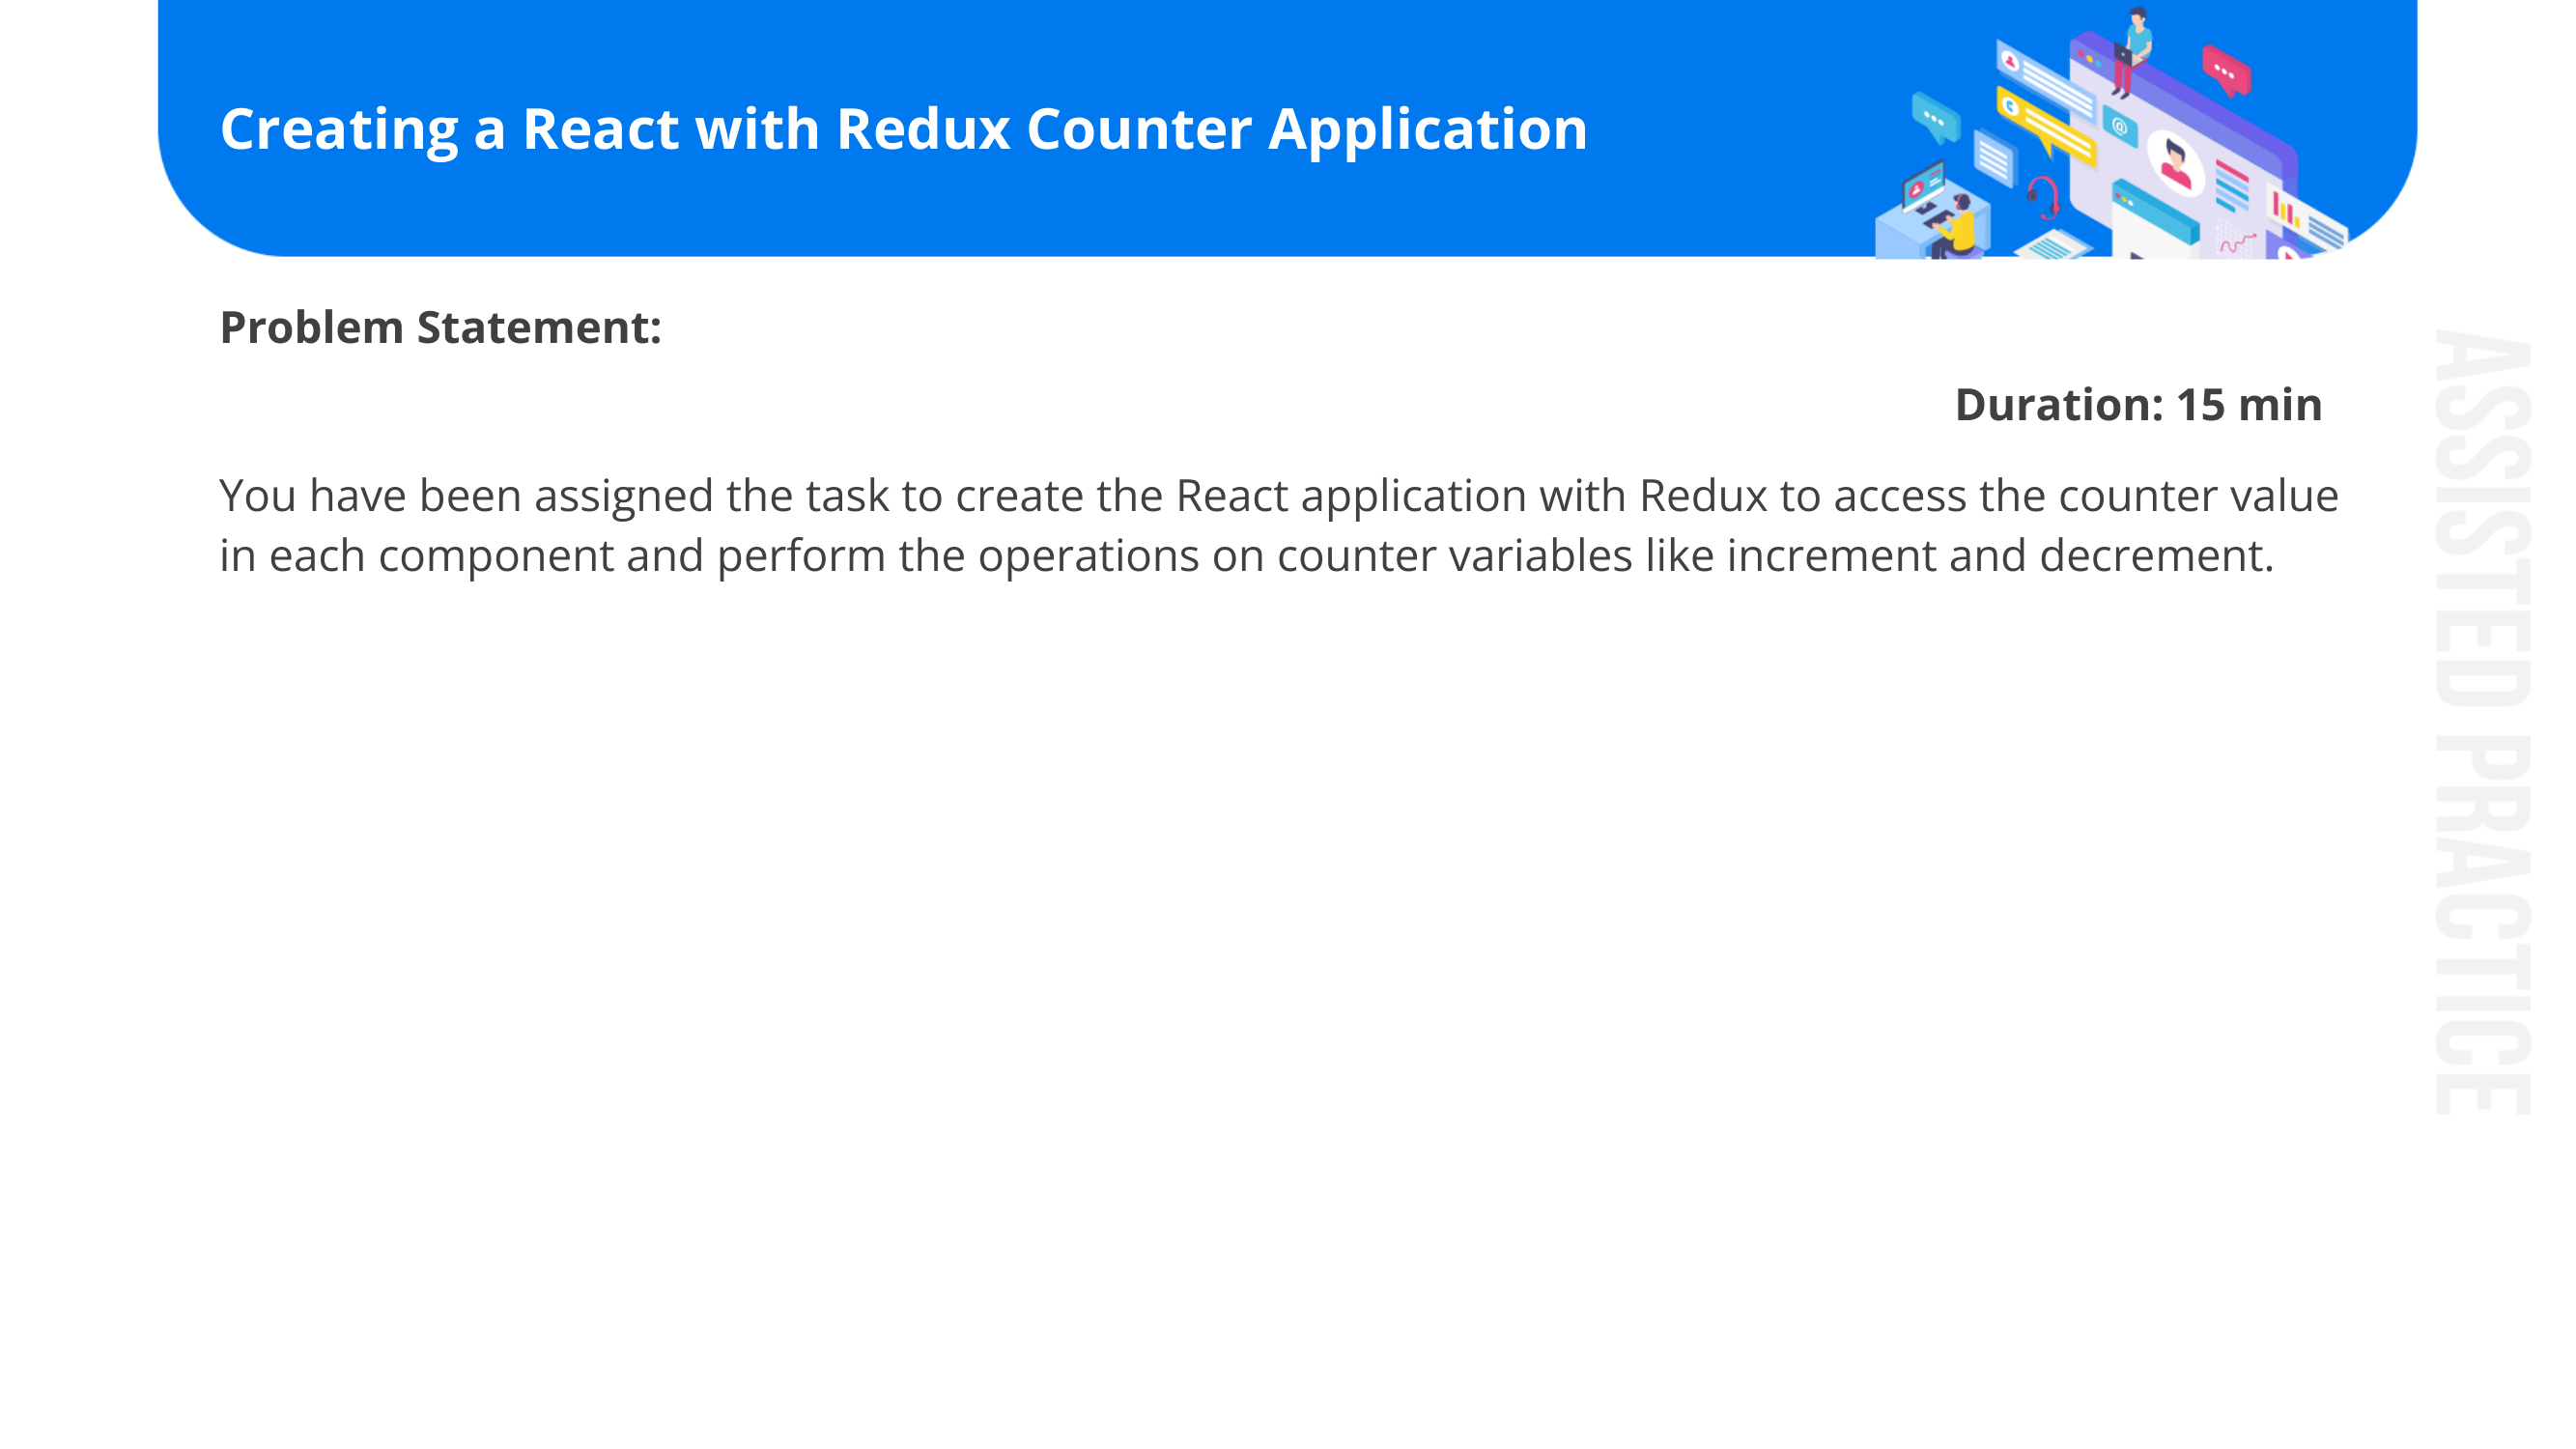

# Creating a React with Redux Counter Application
Problem Statement:​
Duration: 15 min
You have been assigned the task to create the React application with Redux to access the counter value in each component and perform the operations on counter variables like increment and decrement.